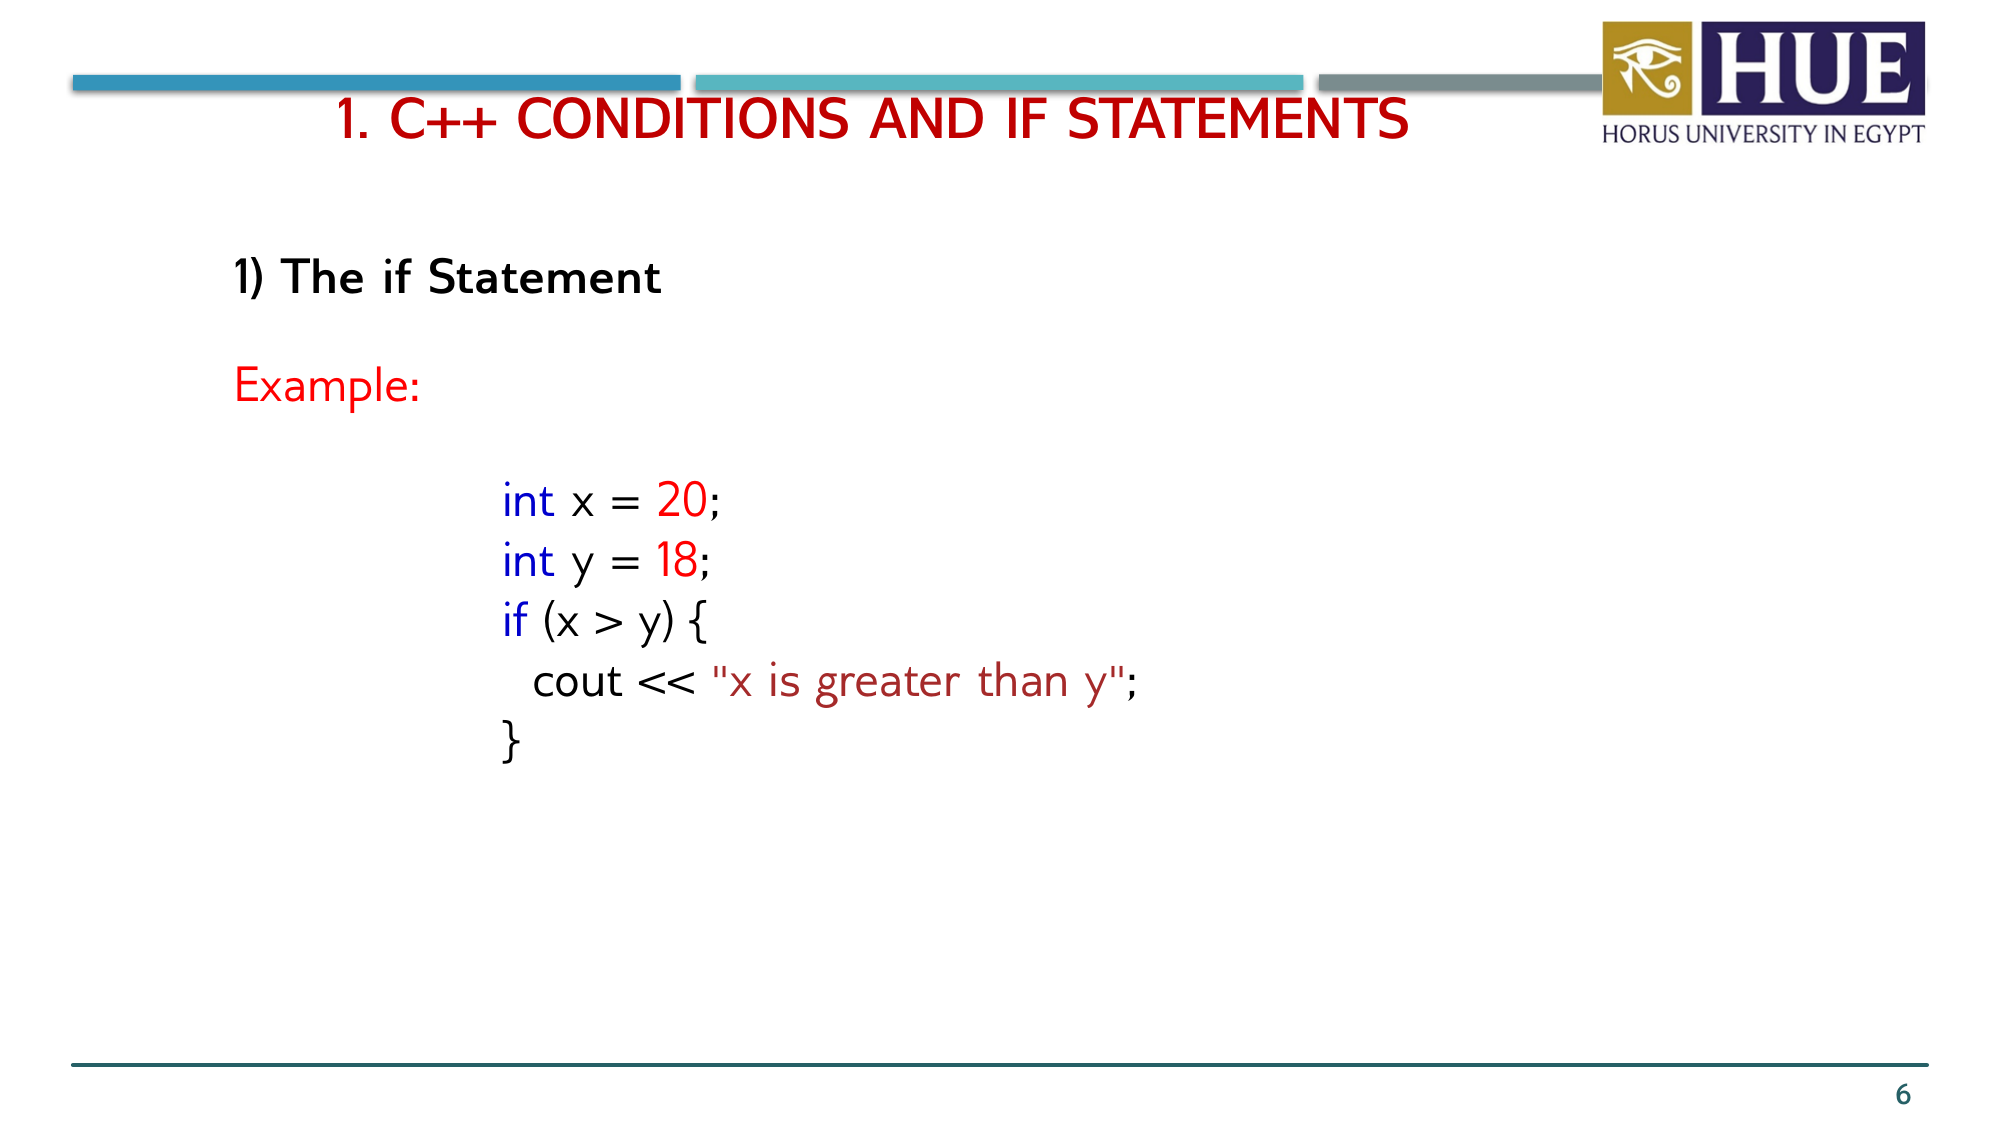

1. C++ Conditions and If Statements
1) The if Statement

Example:
int x = 20;
int y = 18;
if (x > y) {
  cout << "x is greater than y";
}
6